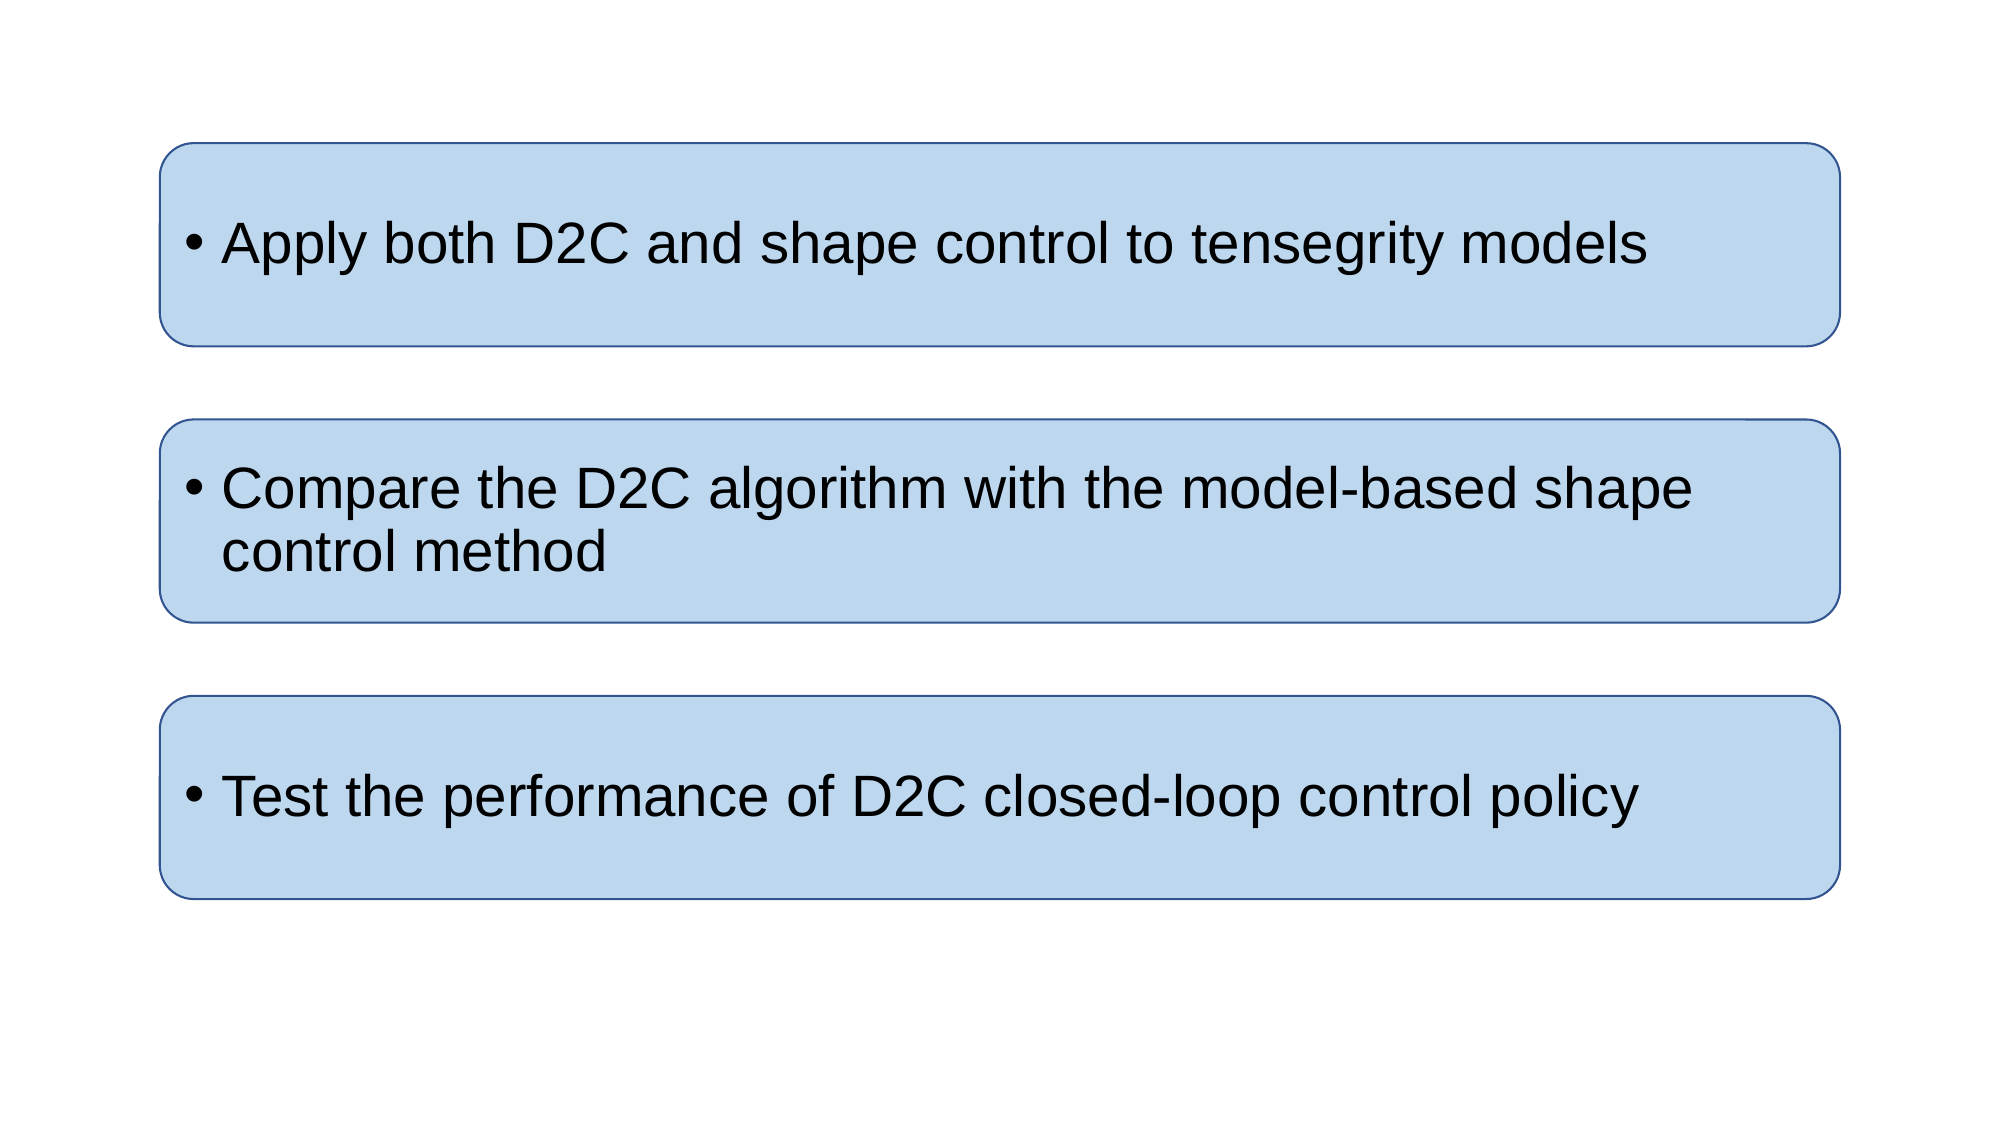

Apply both D2C and shape control to tensegrity models
Compare the D2C algorithm with the model-based shape control method
Test the performance of D2C closed-loop control policy